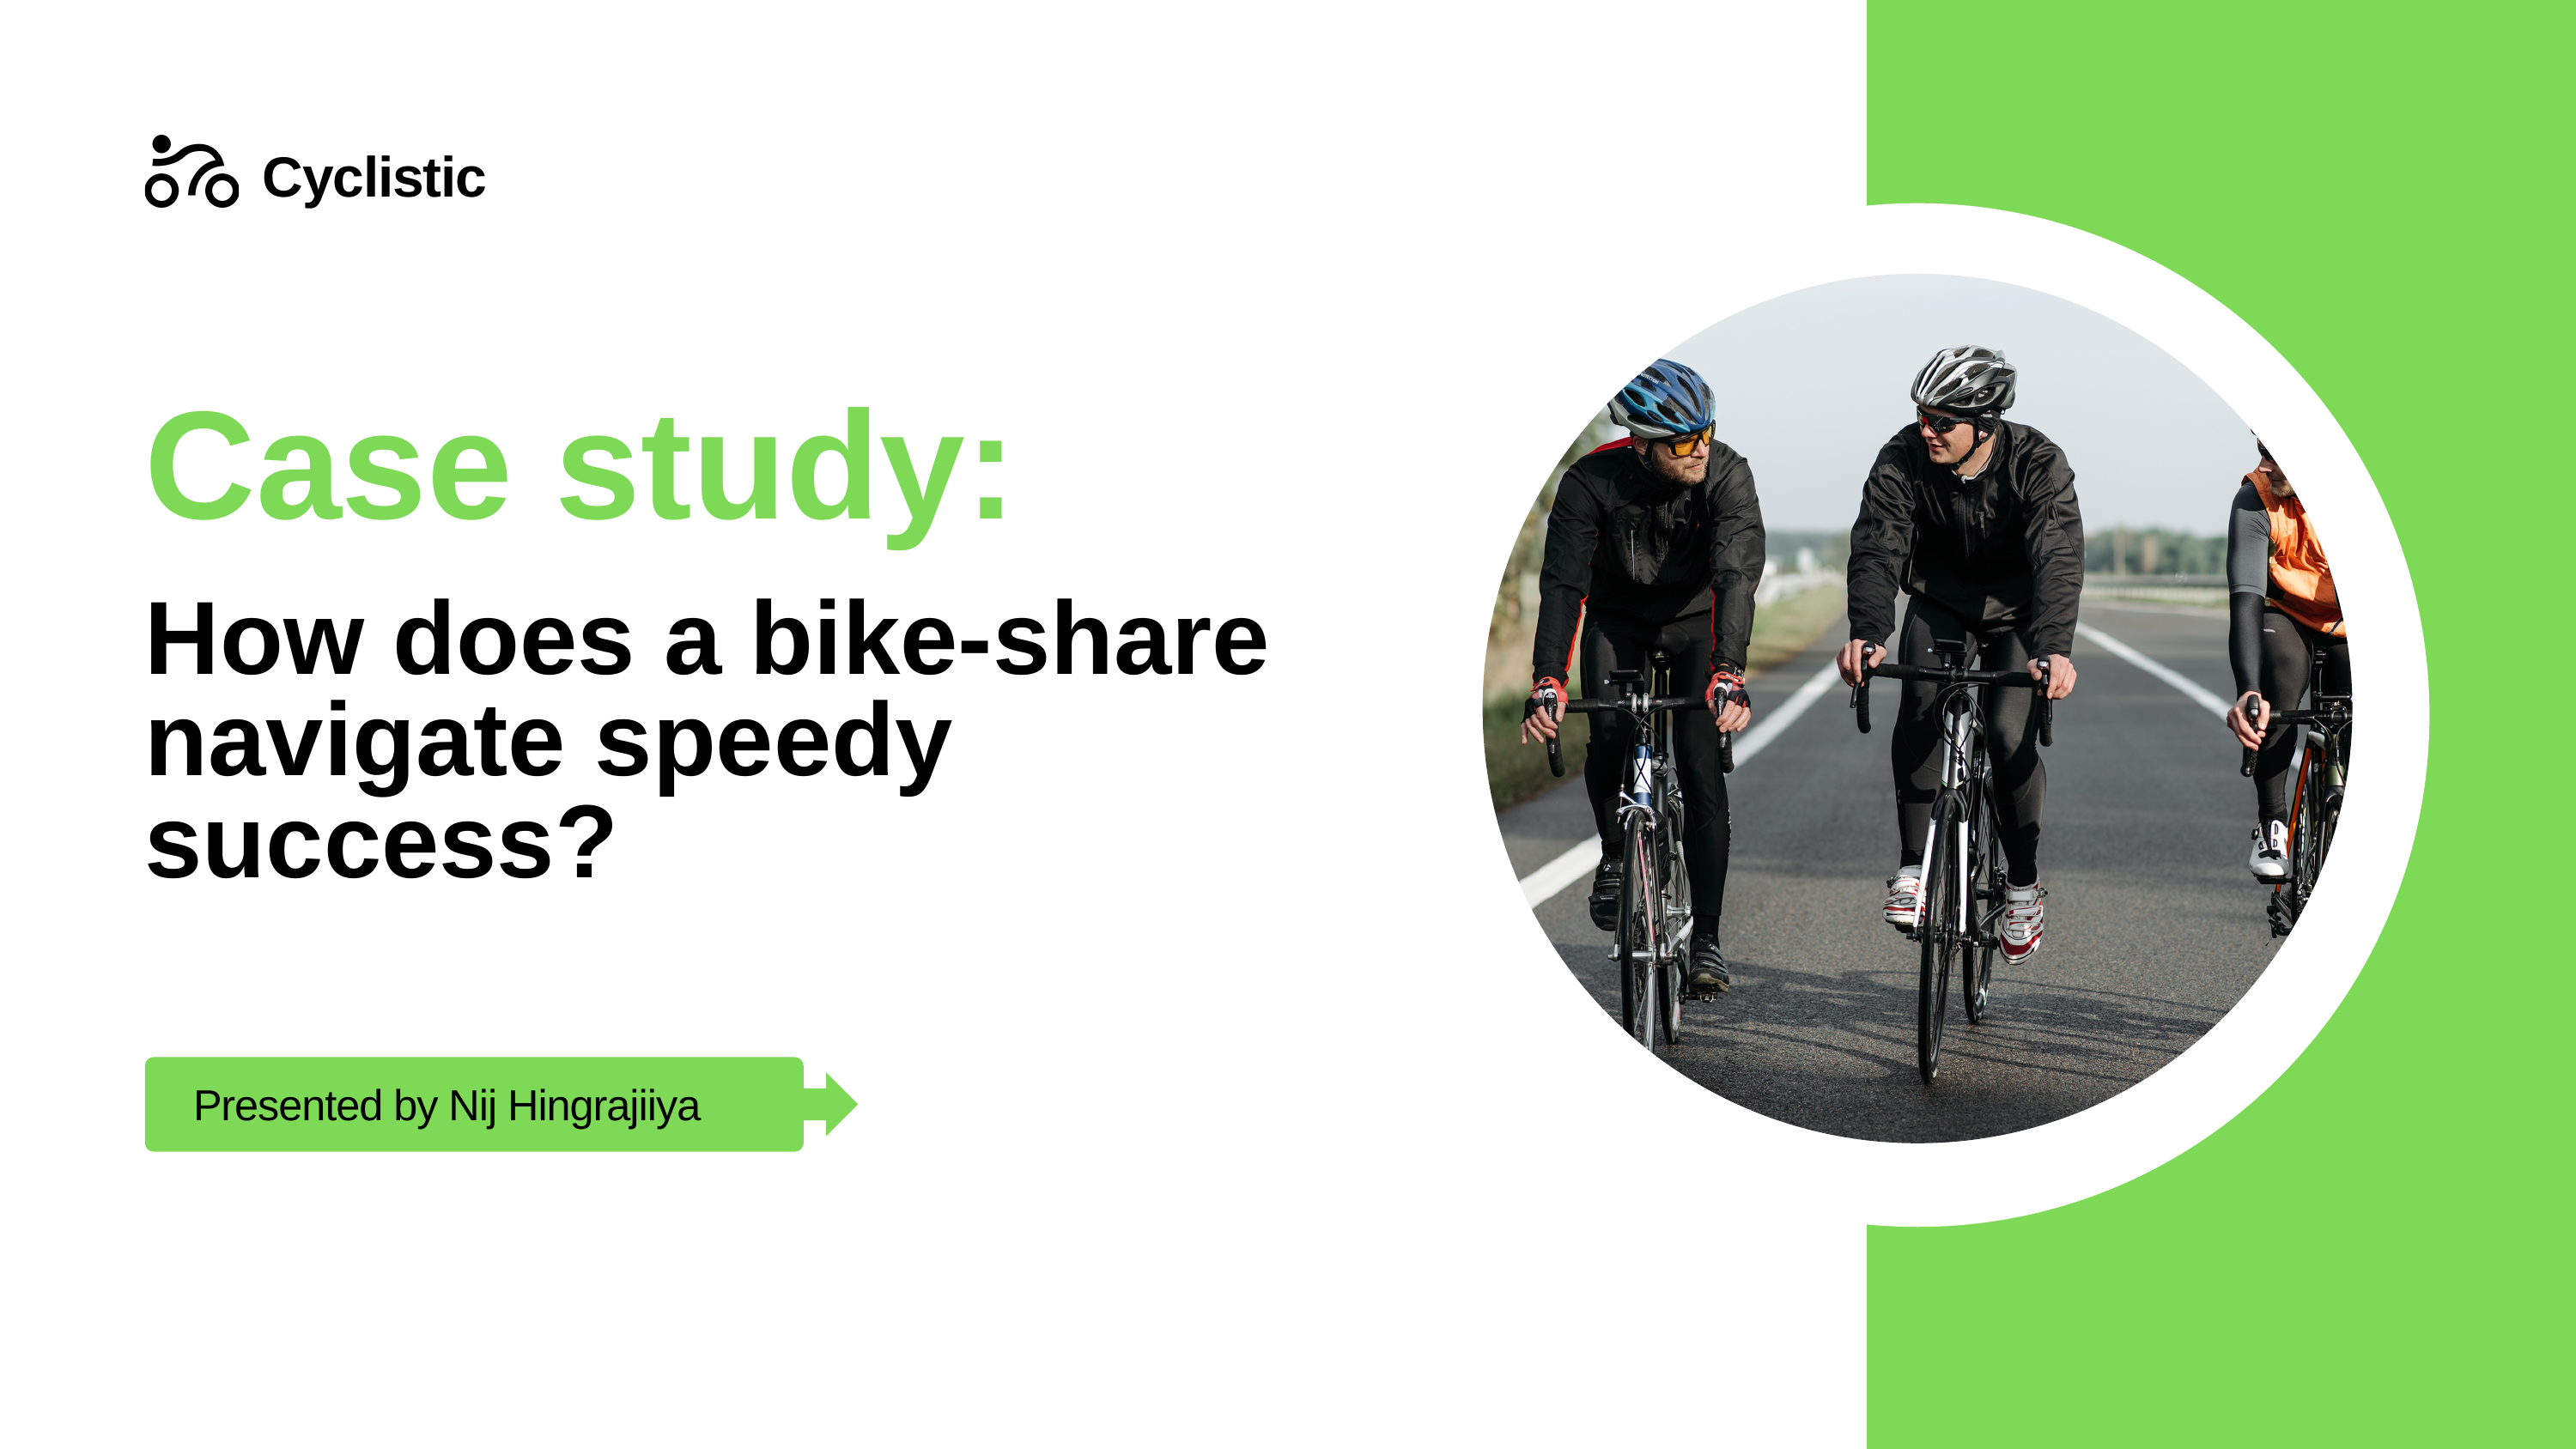

Cyclistic

Case study:
How does a bike-share navigate speedy success?

Presented by Nij Hingrajiiya